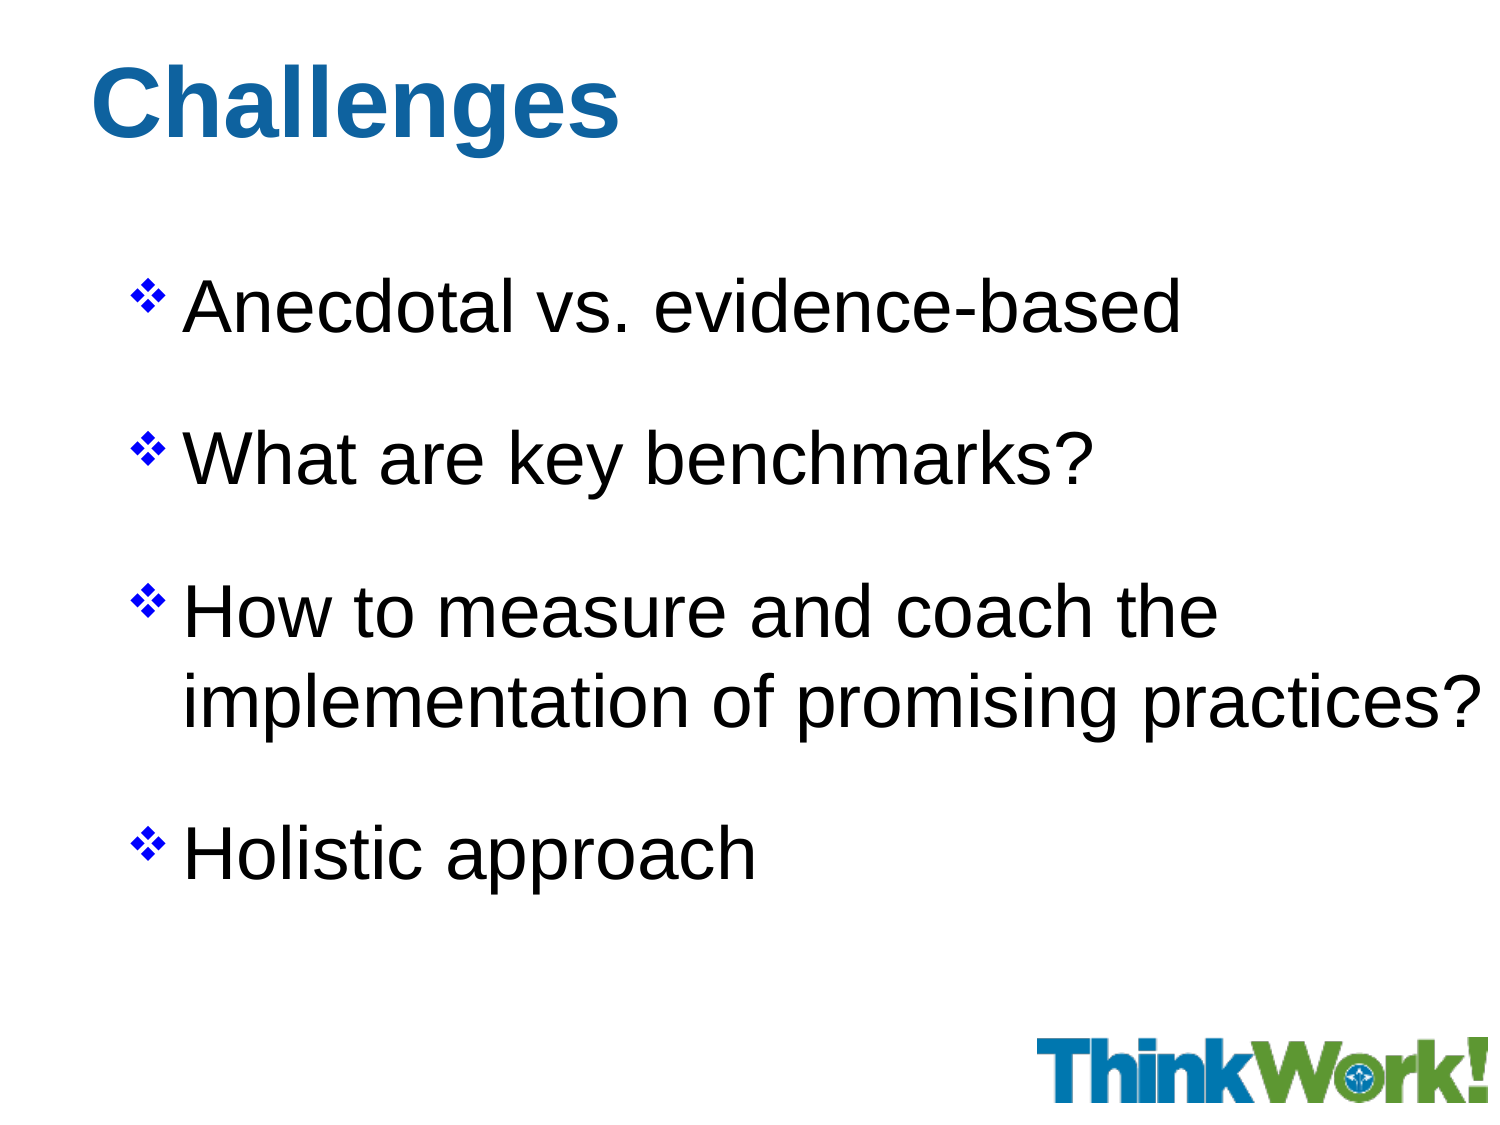

# Challenges
Anecdotal vs. evidence-based
What are key benchmarks?
How to measure and coach the implementation of promising practices?
Holistic approach